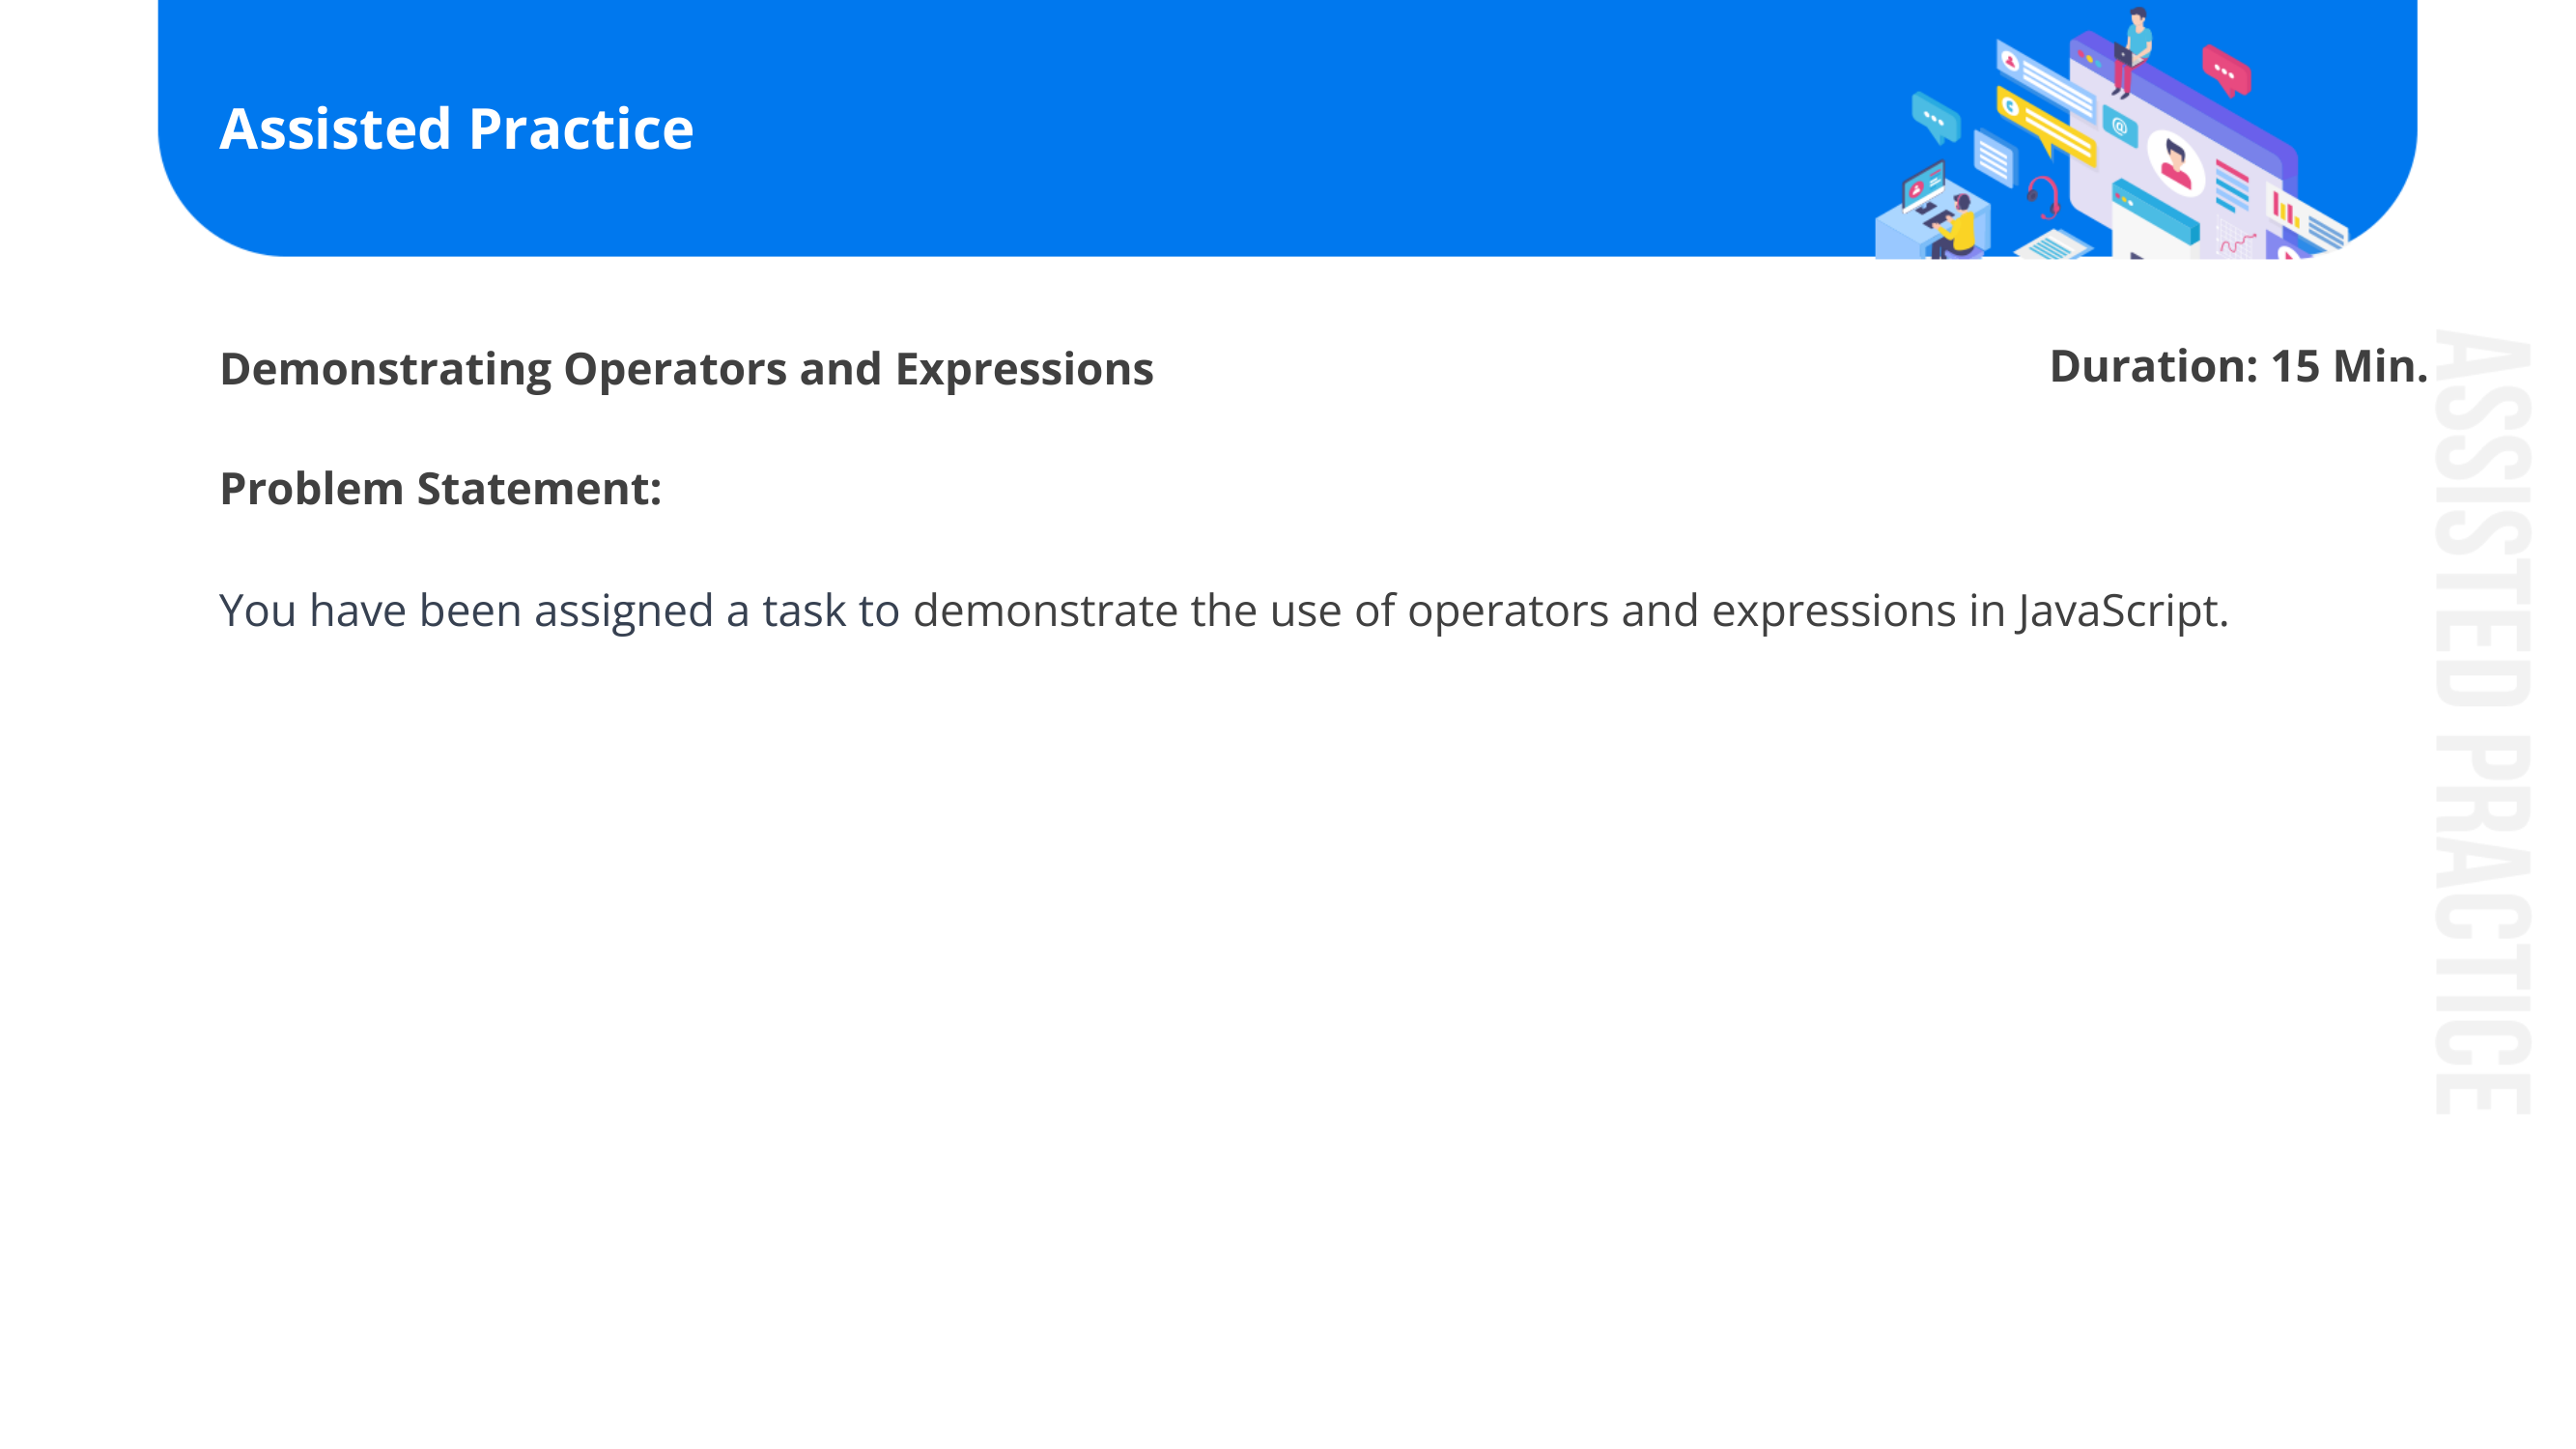

# Assisted Practice
 	Duration: 15 Min.
Demonstrating Operators and Expressions
Problem Statement:

You have been assigned a task to demonstrate the use of operators and expressions in JavaScript.